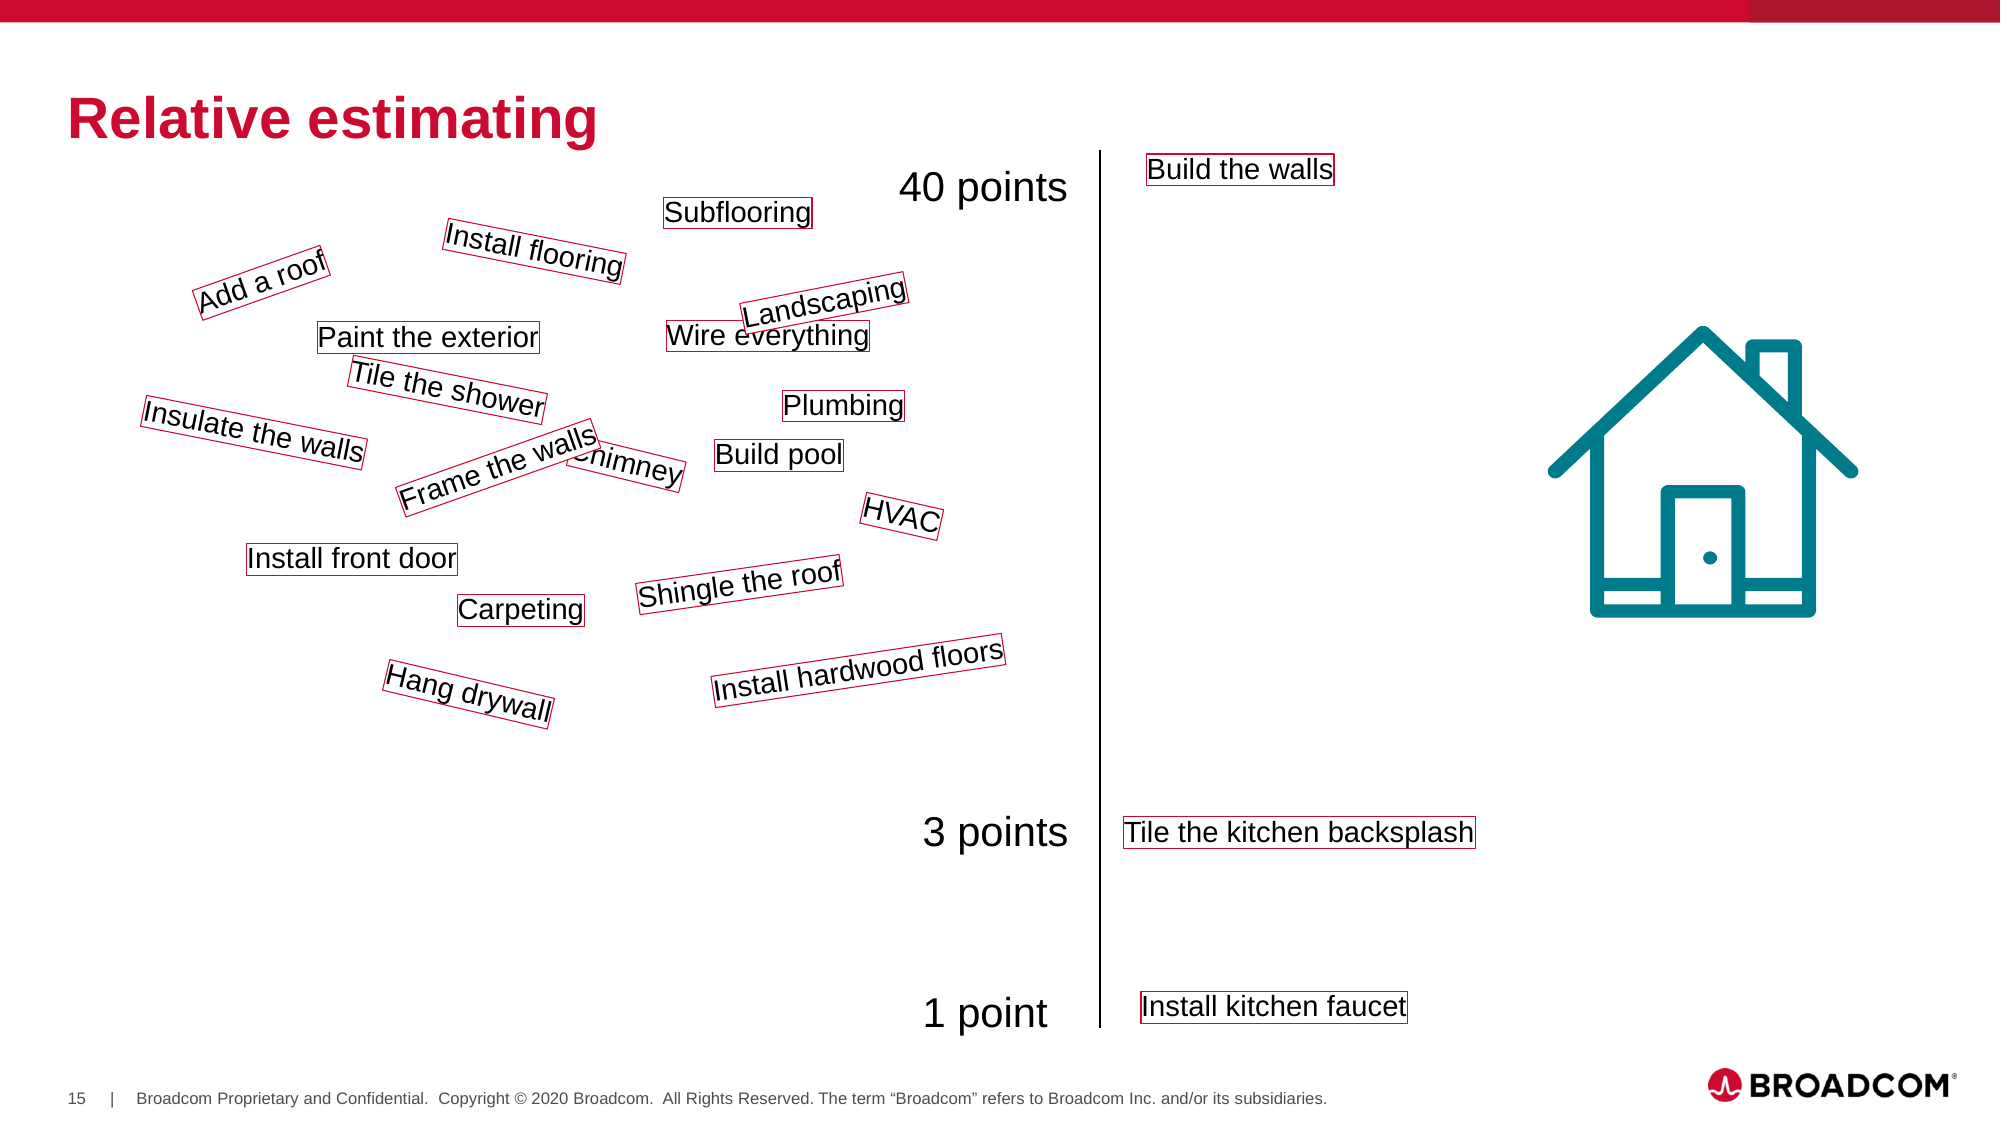

# Relative estimating
Build the walls
40 points
Subflooring
Install flooring
Add a roof
Landscaping
Wire everything
Paint the exterior

Tile the shower
Plumbing
Insulate the walls
Build pool
Chimney
Frame the walls
HVAC
Install front door
Shingle the roof
Carpeting
Install hardwood floors
Hang drywall
3 points
Tile the kitchen backsplash
1 point
Install kitchen faucet